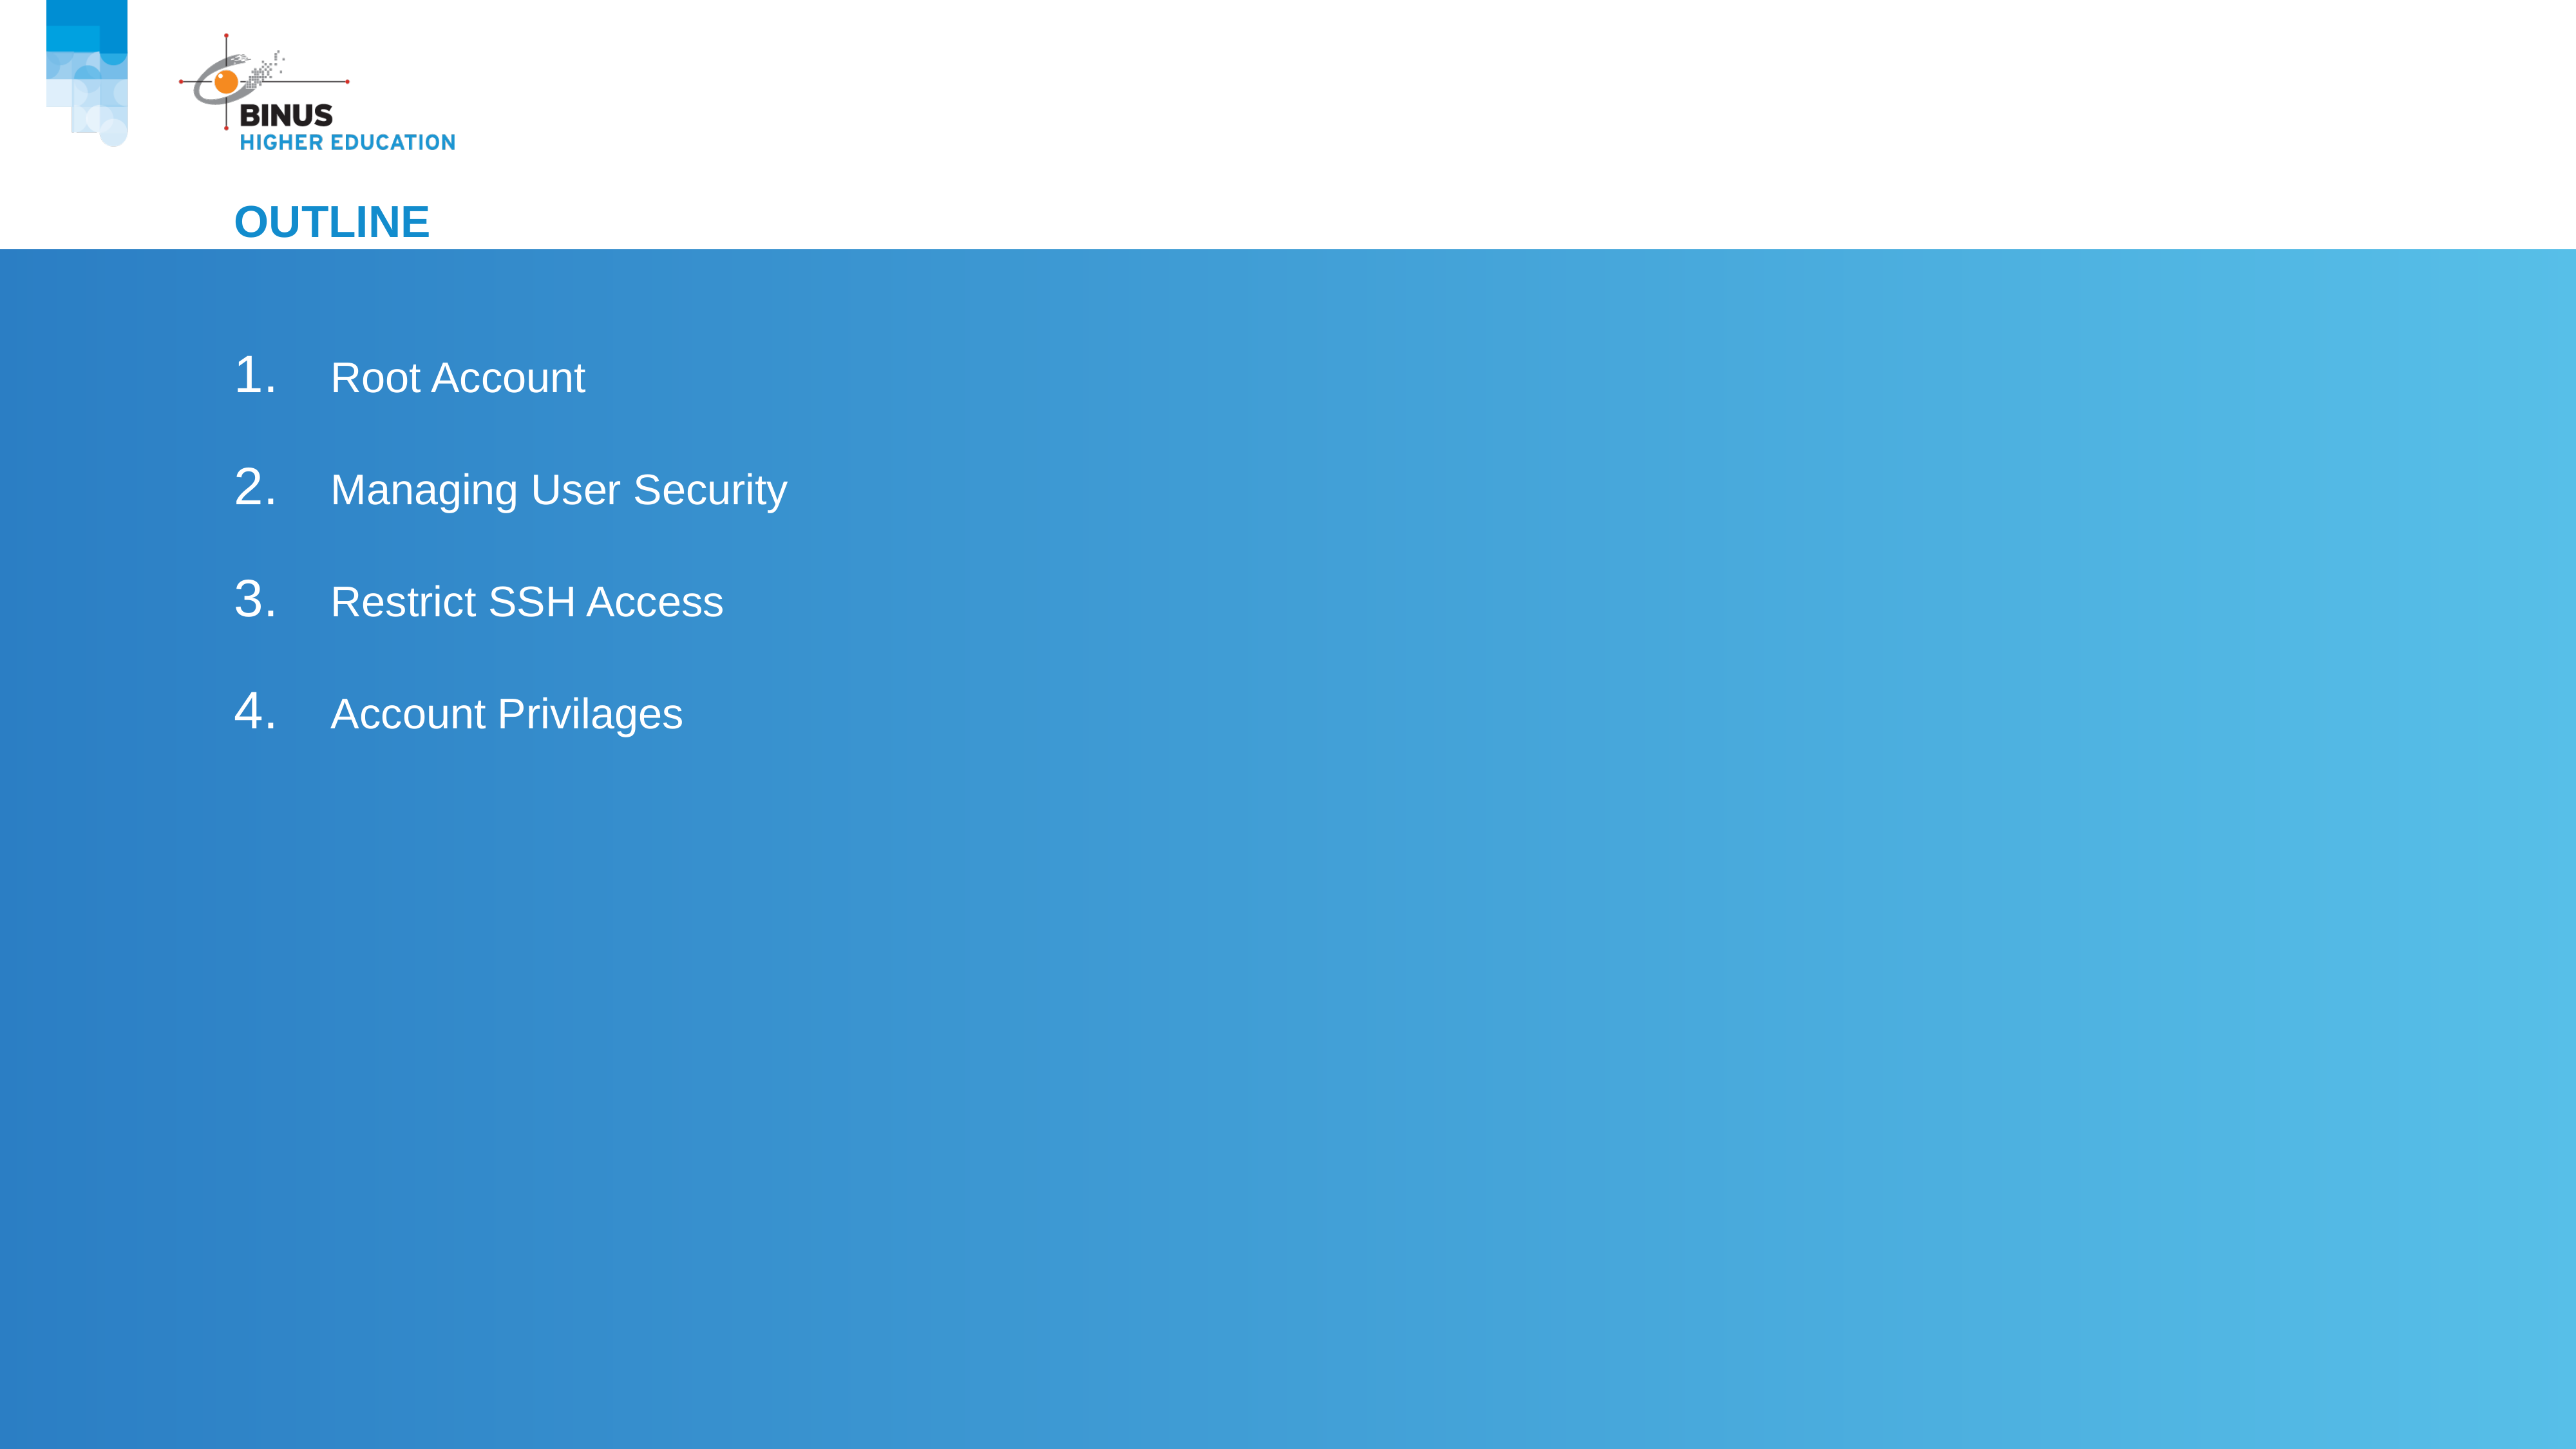

# Outline

Root Account
Managing User Security
Restrict SSH Access
Account Privilages